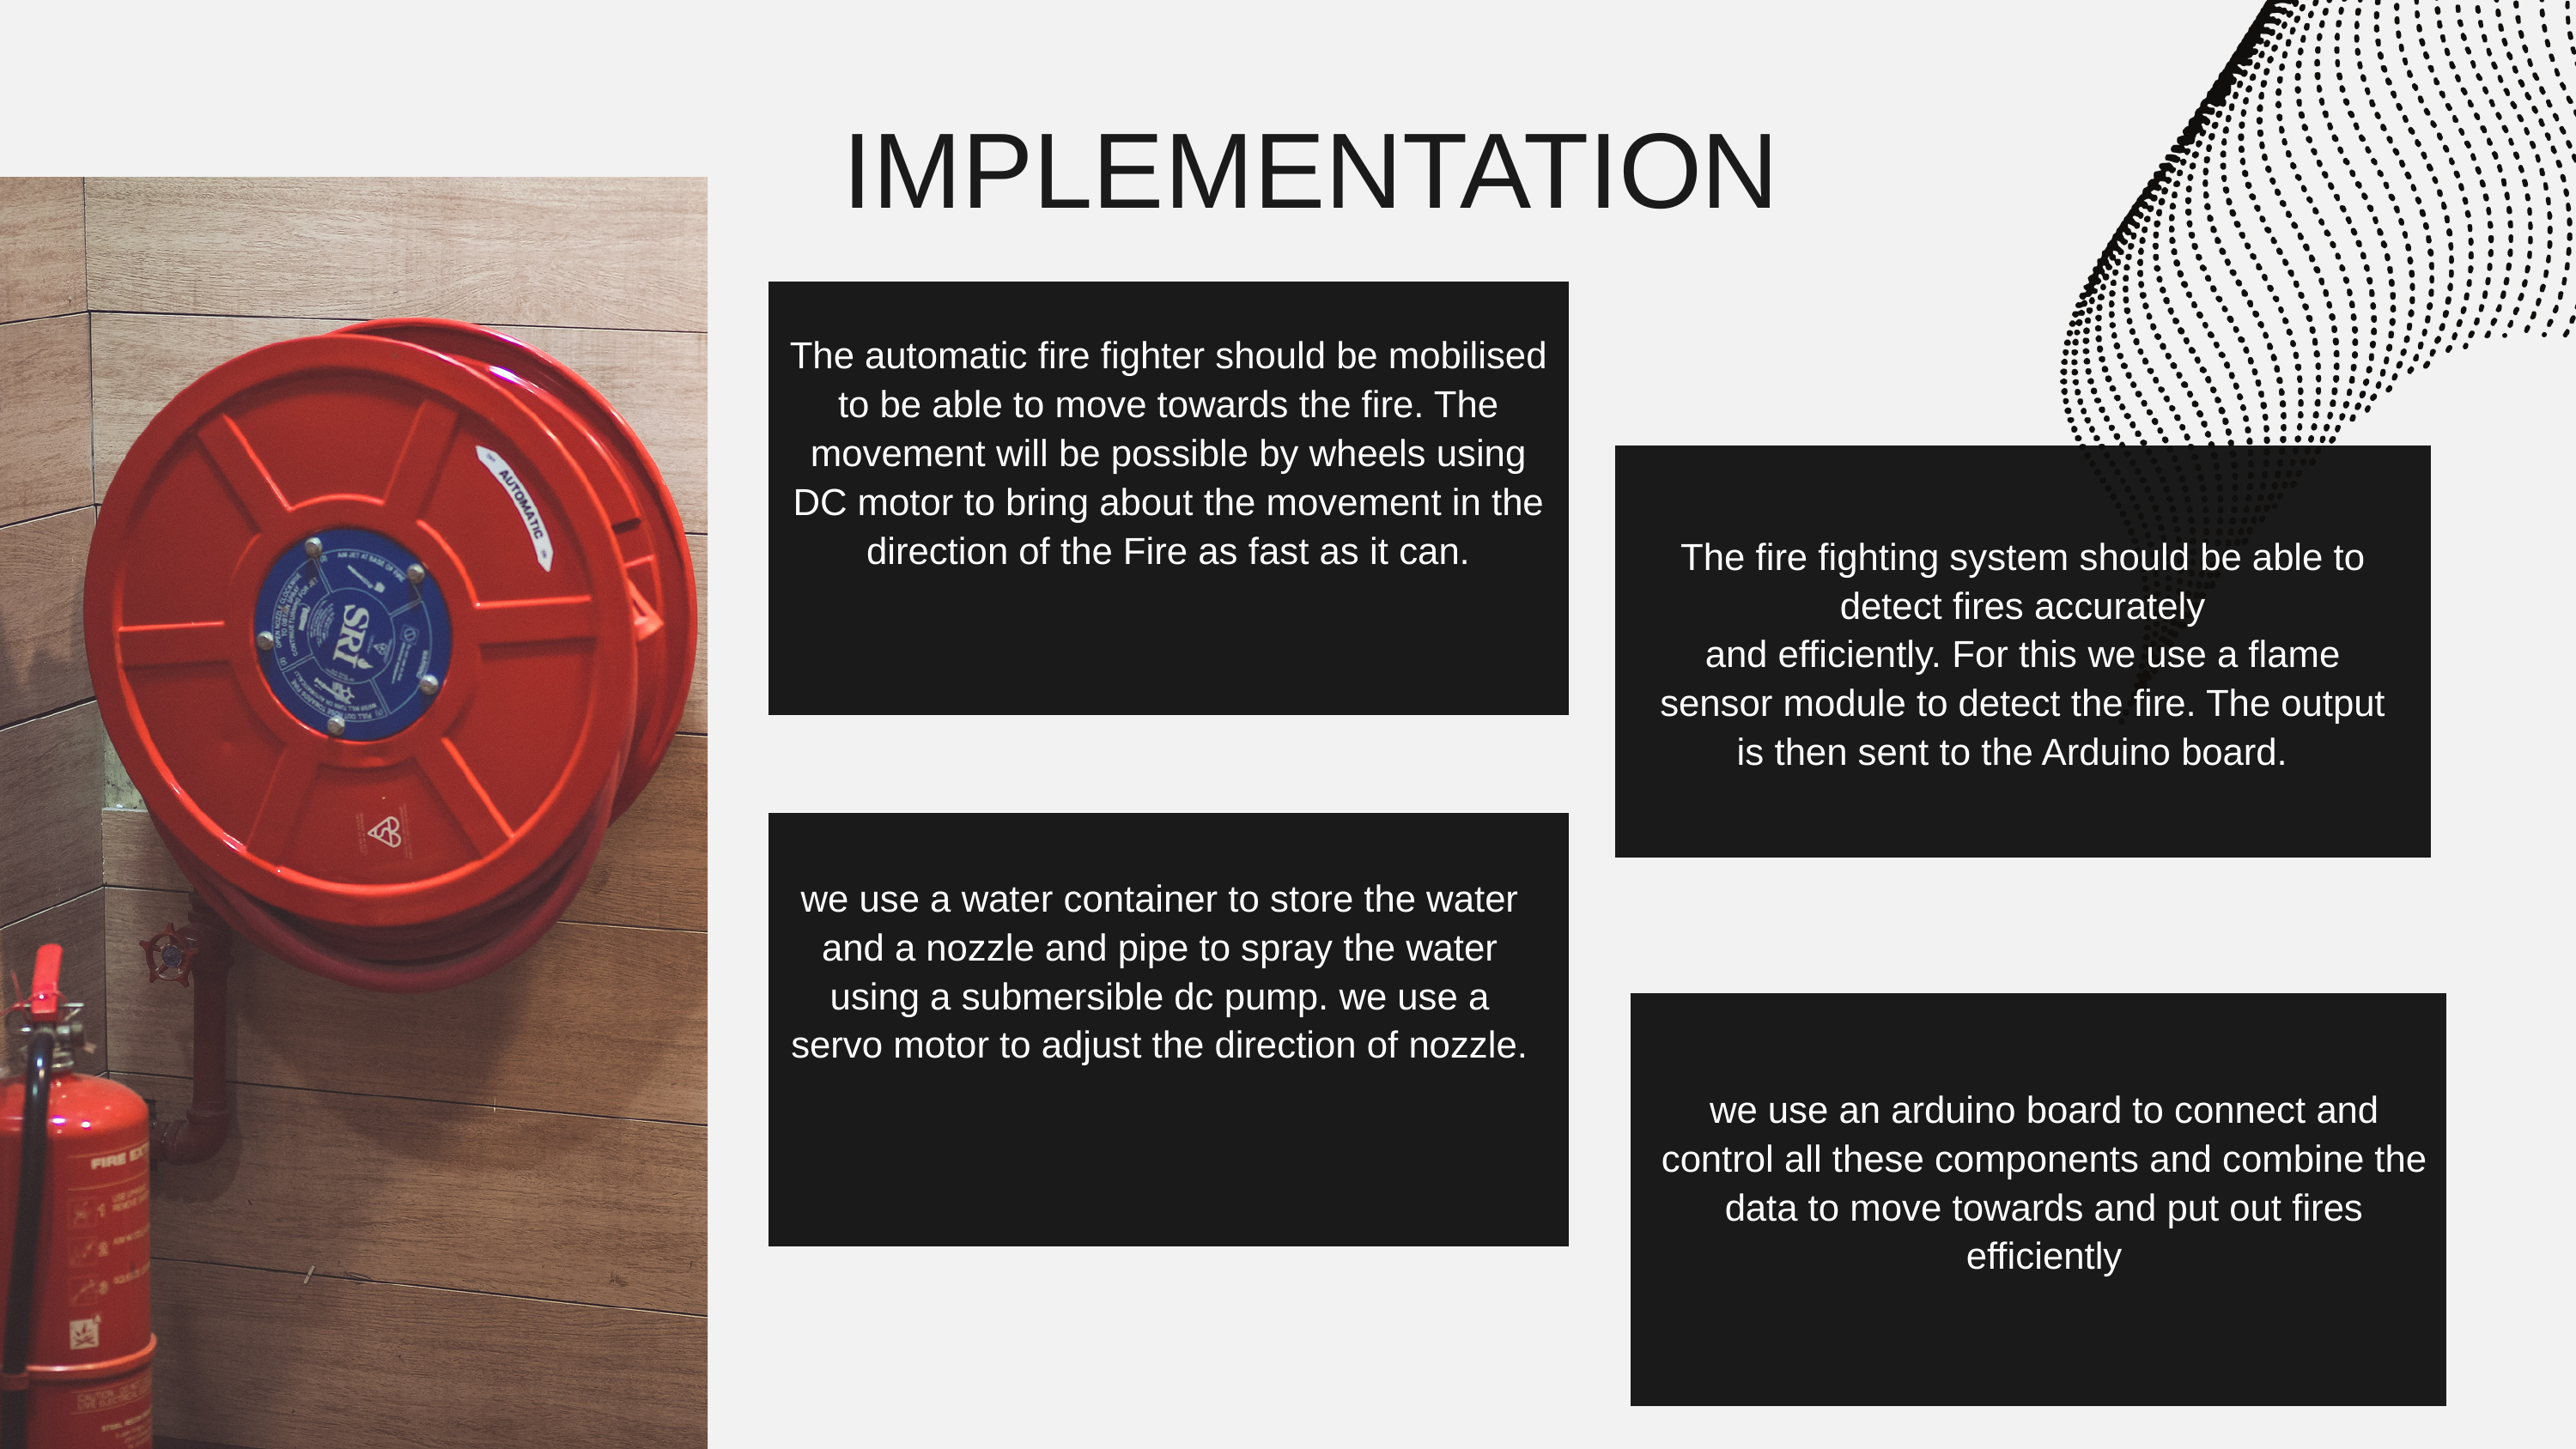

IMPLEMENTATION

The automatic fire fighter should be mobilised to be able to move towards the fire. The movement will be possible by wheels using DC motor to bring about the movement in the direction of the Fire as fast as it can.

The fire fighting system should be able to detect fires accurately
and efficiently. For this we use a flame sensor module to detect the fire. The output is then sent to the Arduino board.

we use a water container to store the water and a nozzle and pipe to spray the water using a submersible dc pump. we use a servo motor to adjust the direction of nozzle.

we use an arduino board to connect and control all these components and combine the data to move towards and put out fires efficiently